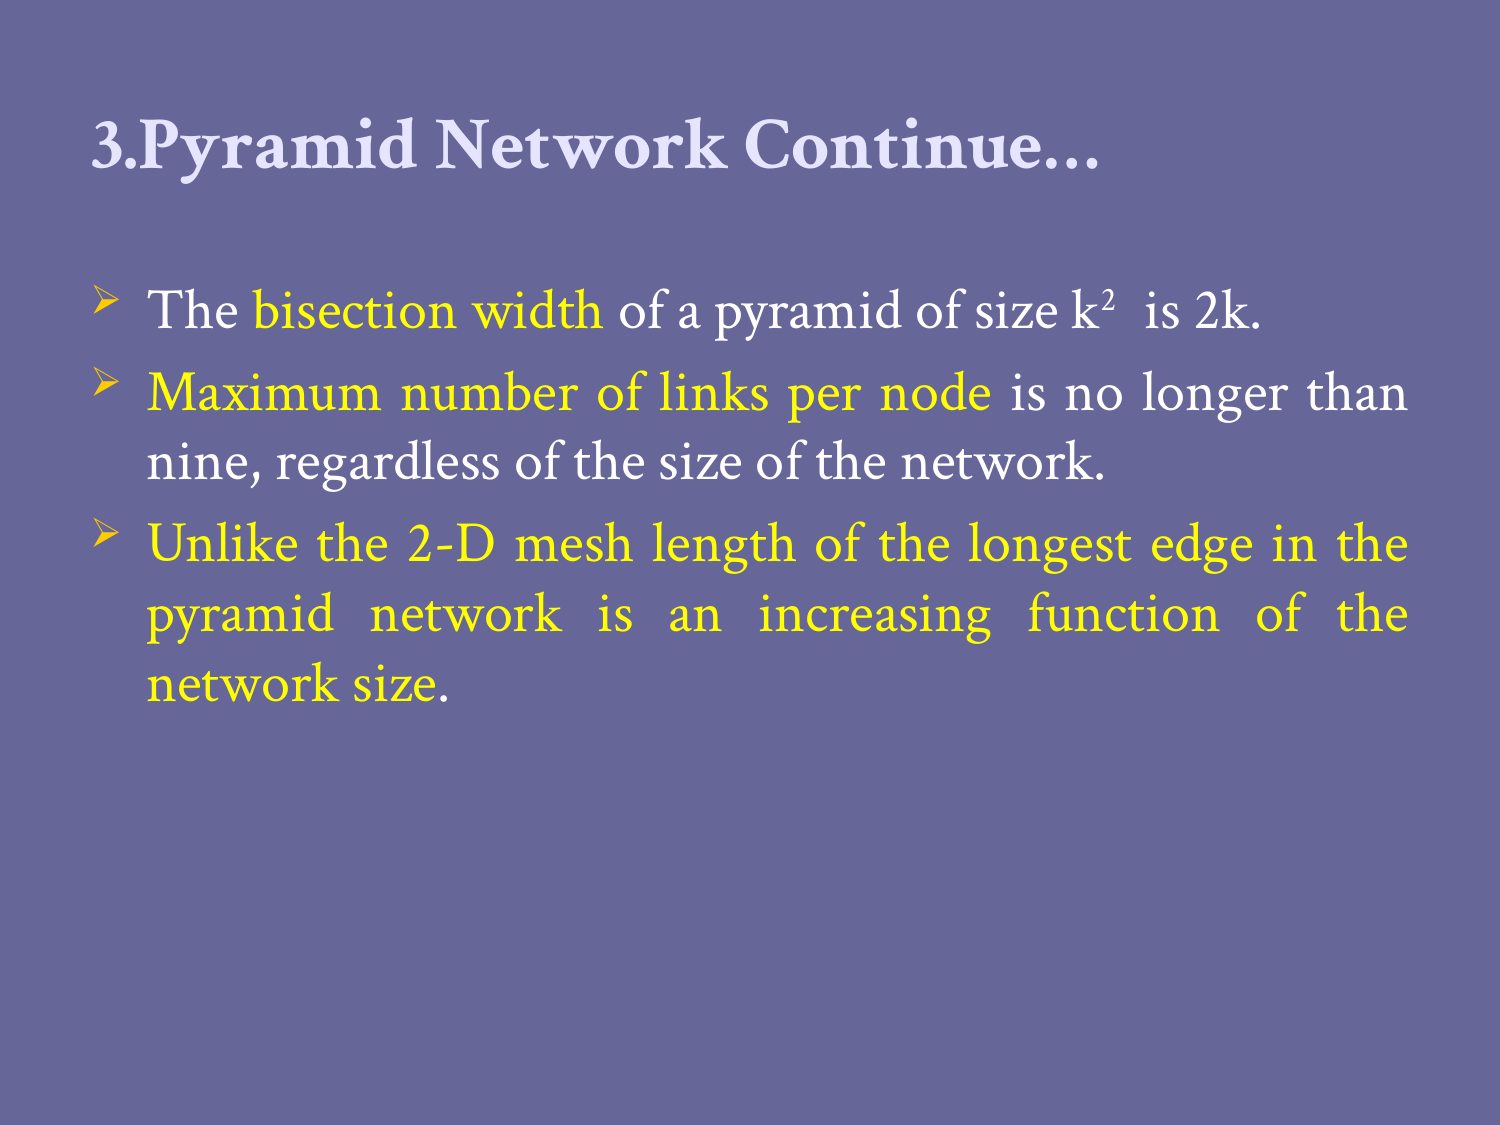

3.Pyramid Network Continue…
The bisection width of a pyramid of size k2   is 2k.
Maximum number of links per node is no longer than nine, regardless of the size of the network.
Unlike the 2-D mesh length of the longest edge in the pyramid network is an increasing function of the network size.